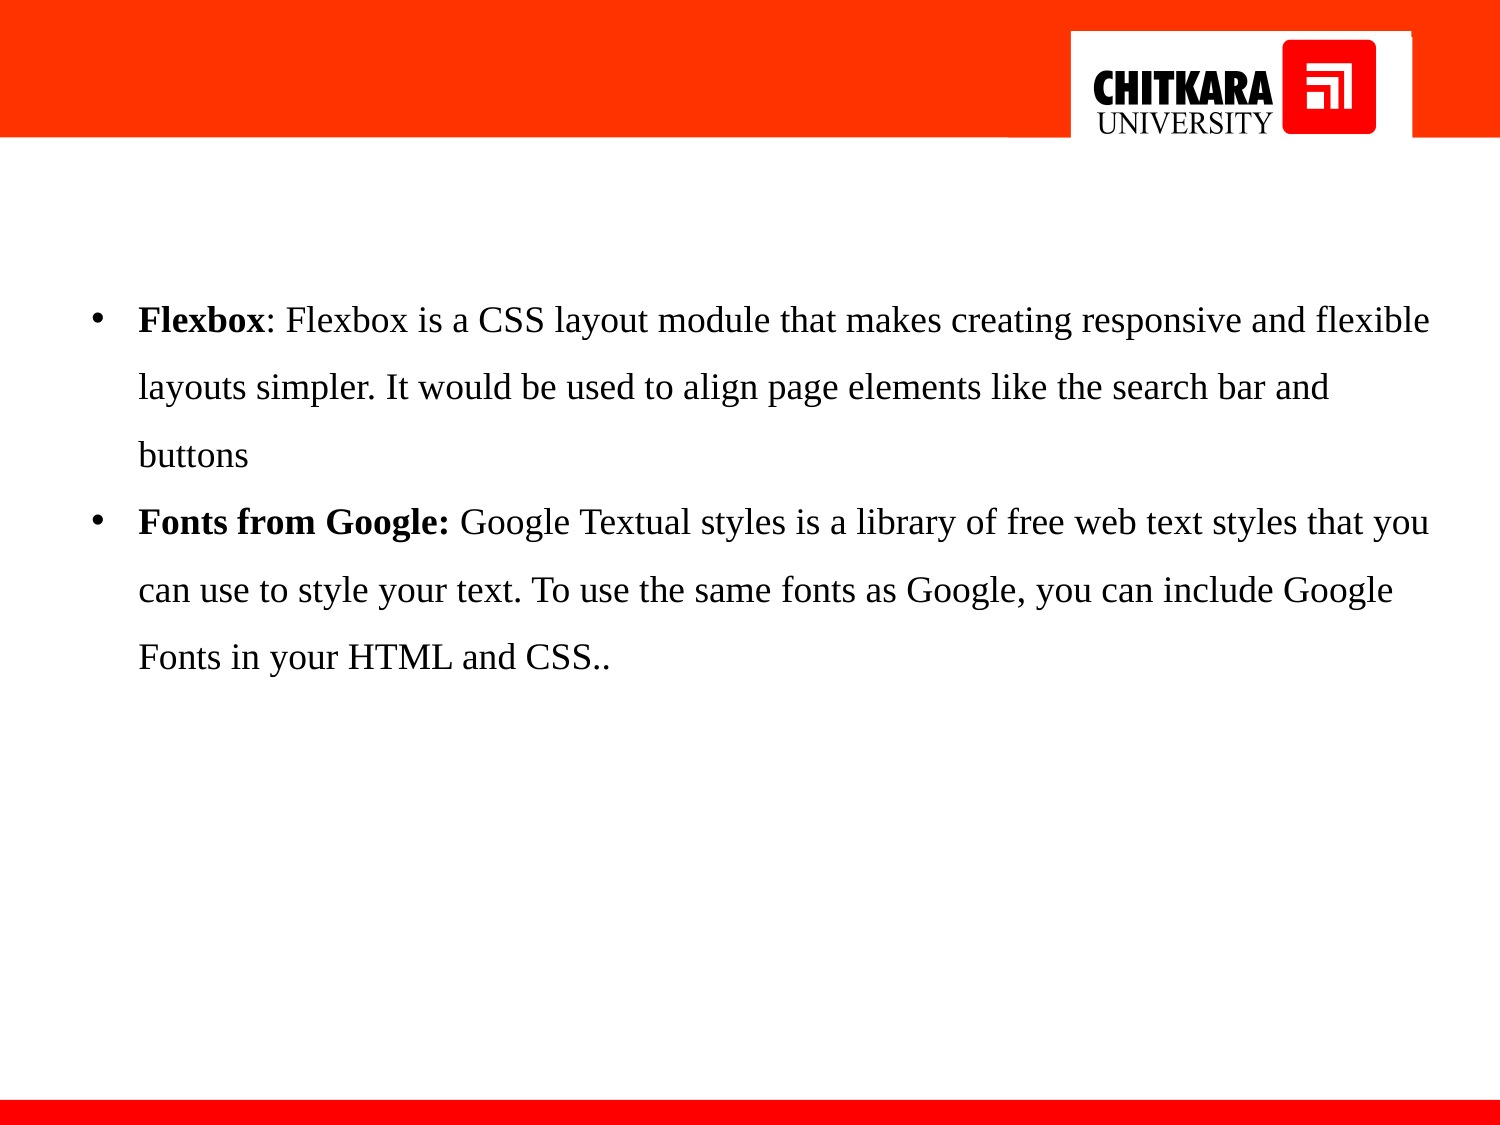

Flexbox: Flexbox is a CSS layout module that makes creating responsive and flexible layouts simpler. It would be used to align page elements like the search bar and buttons
Fonts from Google: Google Textual styles is a library of free web text styles that you can use to style your text. To use the same fonts as Google, you can include Google Fonts in your HTML and CSS..